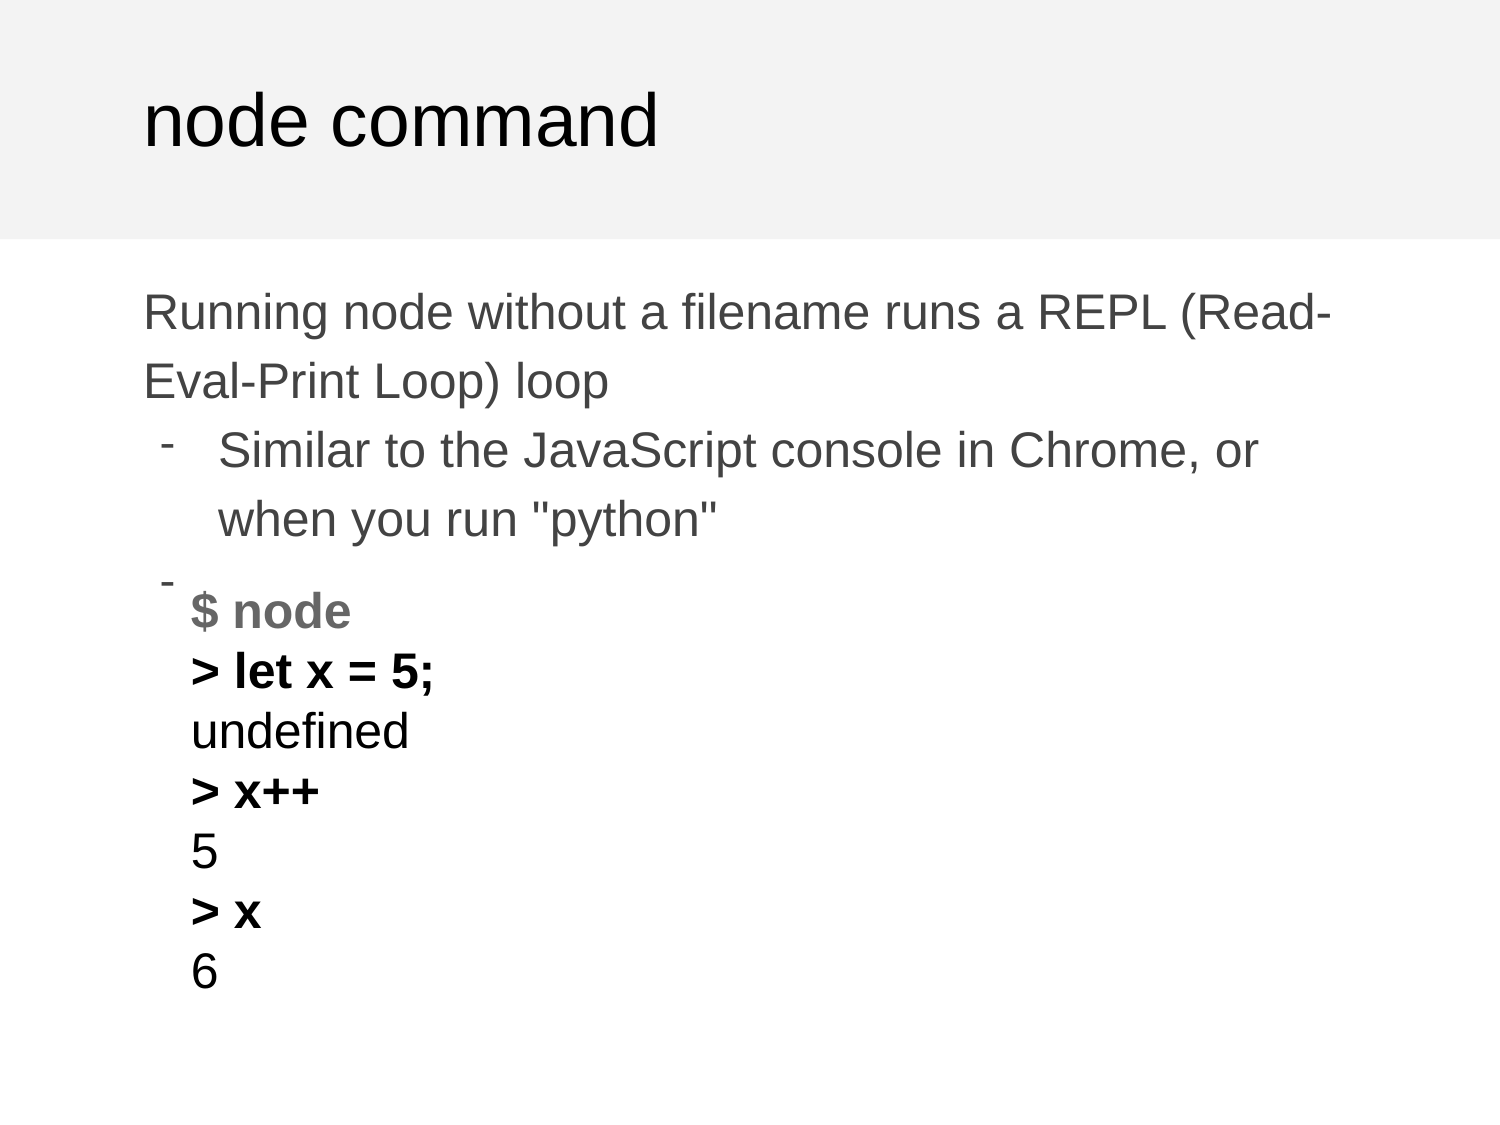

node command
Running node without a filename runs a REPL (Read-Eval-Print Loop) loop
Similar to the JavaScript console in Chrome, or when you run "python"

$ node
> let x = 5;
undefined
> x++
5
> x
6